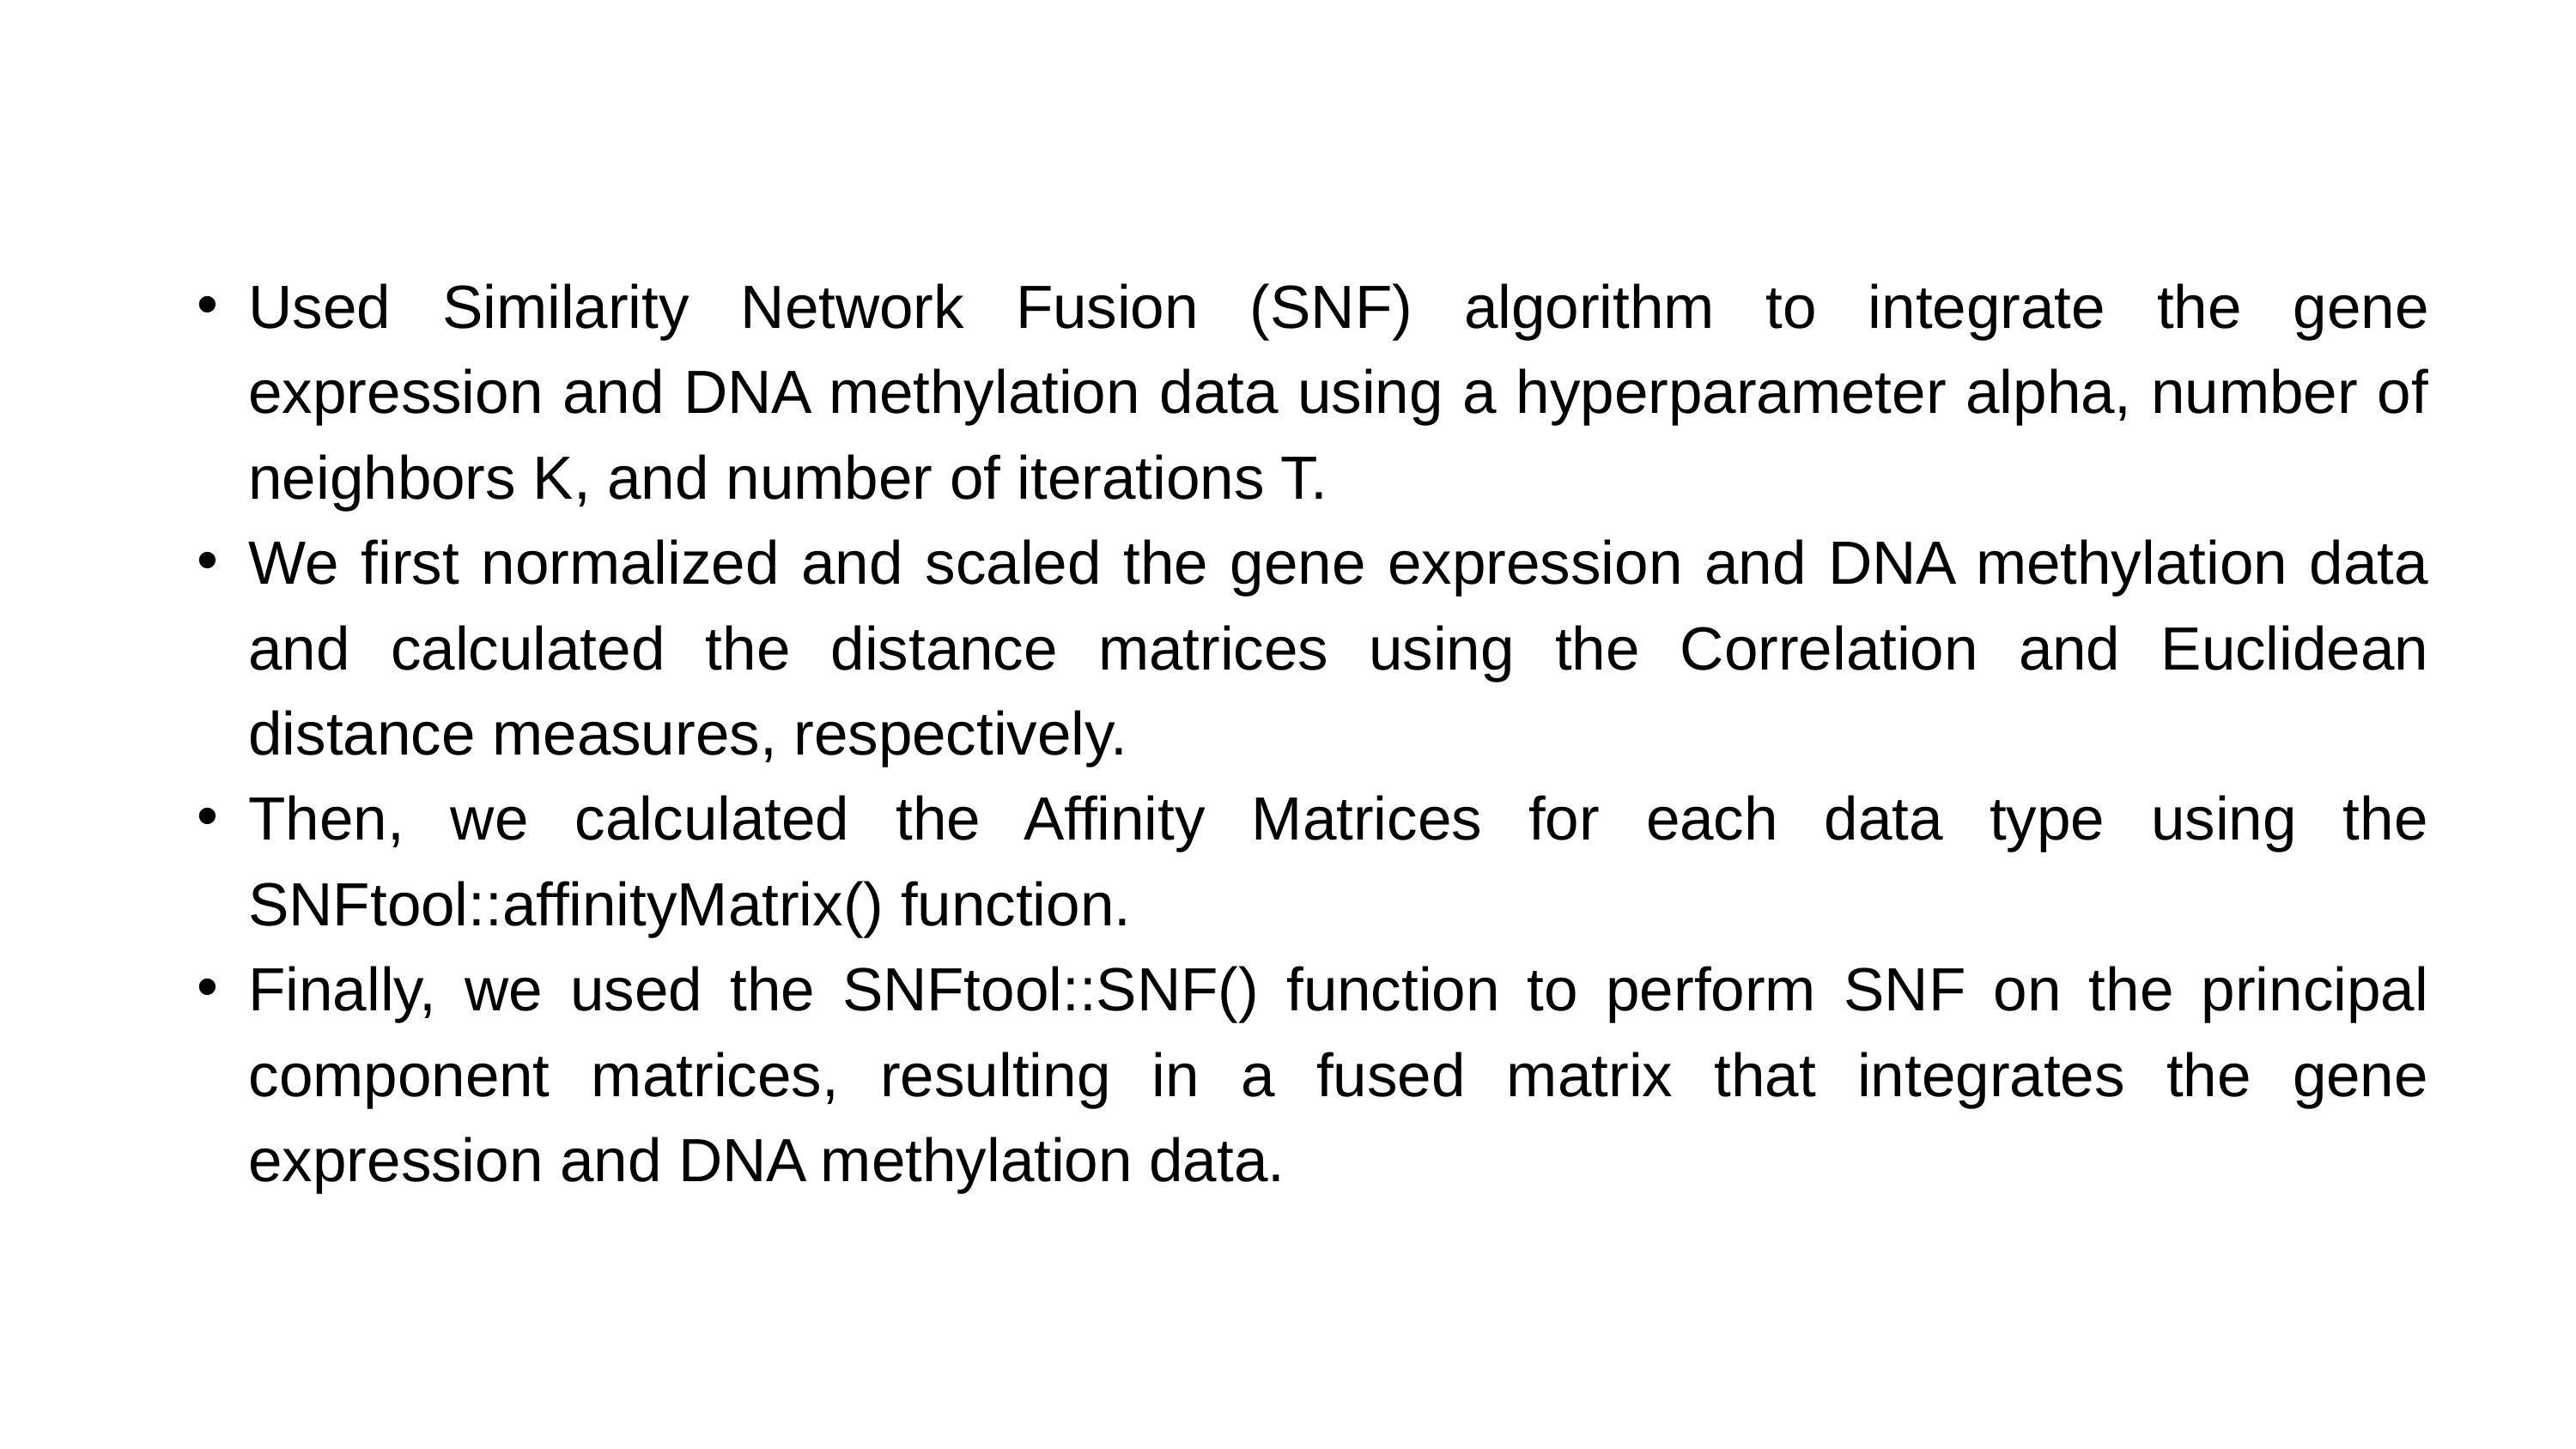

Used Similarity Network Fusion (SNF) algorithm to integrate the gene expression and DNA methylation data using a hyperparameter alpha, number of neighbors K, and number of iterations T.
We first normalized and scaled the gene expression and DNA methylation data and calculated the distance matrices using the Correlation and Euclidean distance measures, respectively.
Then, we calculated the Affinity Matrices for each data type using the SNFtool::affinityMatrix() function.
Finally, we used the SNFtool::SNF() function to perform SNF on the principal component matrices, resulting in a fused matrix that integrates the gene expression and DNA methylation data.